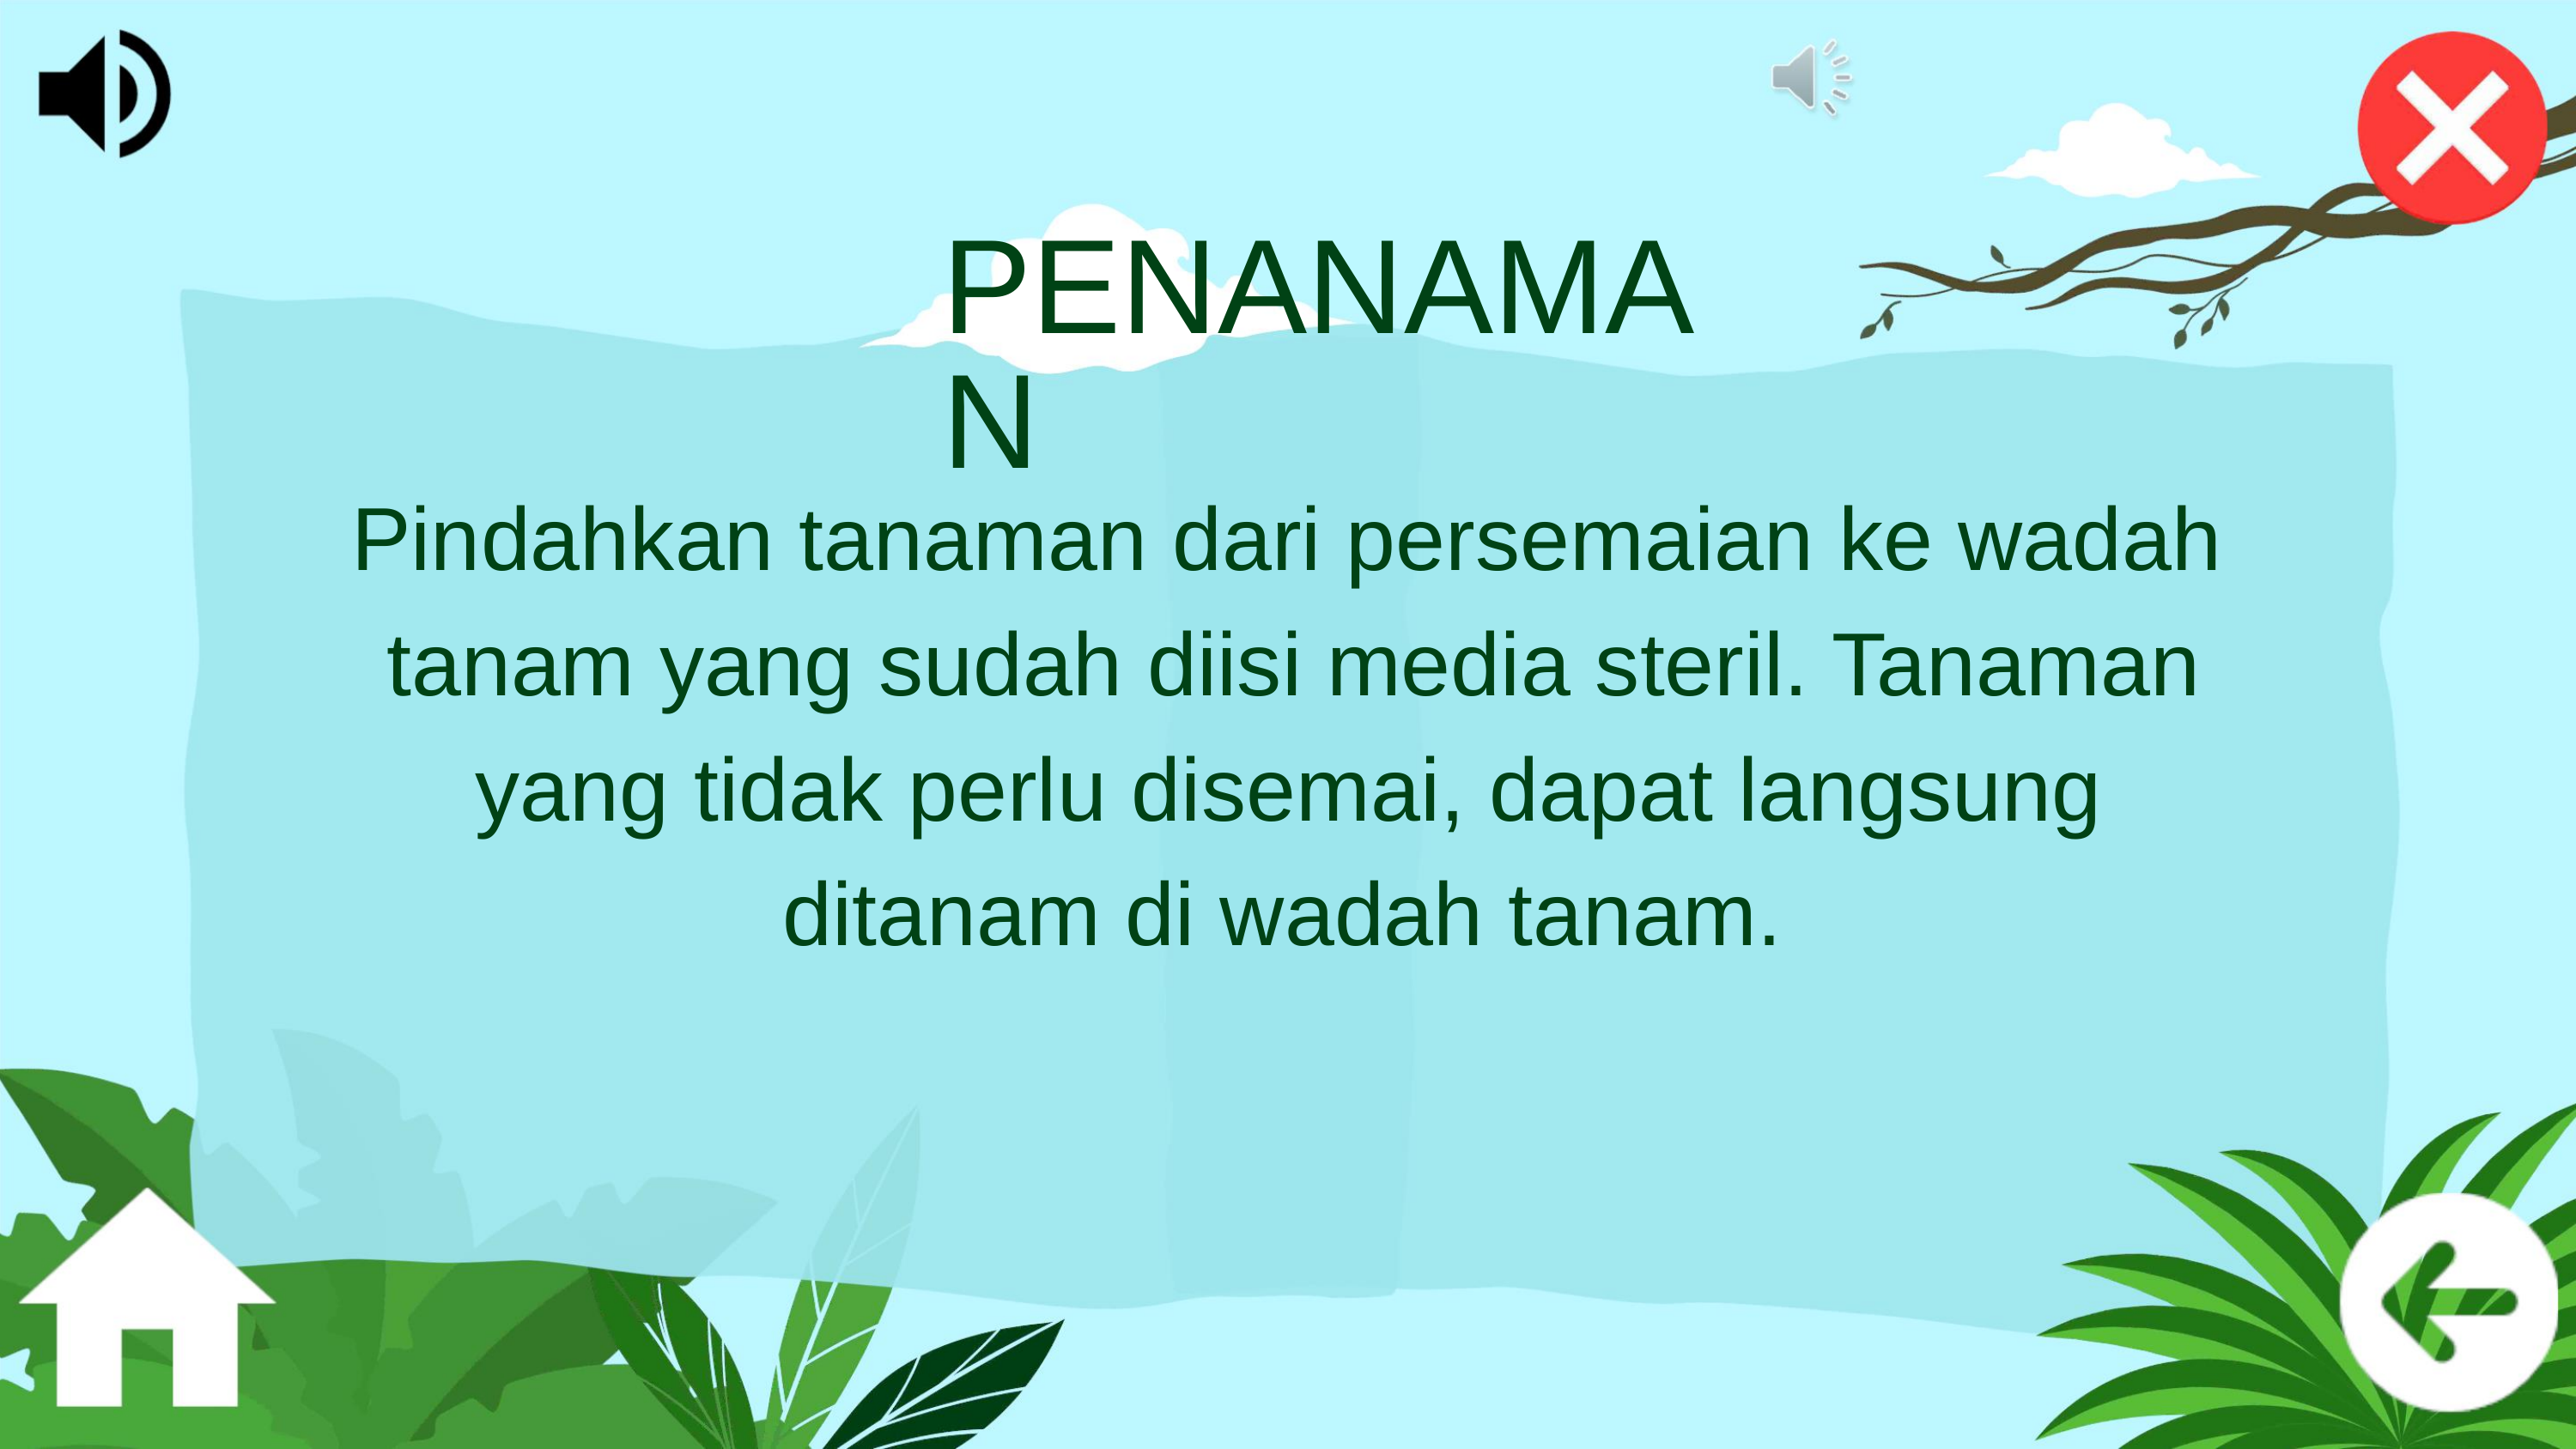

PENANAMAN
Pindahkan tanaman dari persemaian ke wadah
tanam yang sudah diisi media steril. Tanaman
yang tidak perlu disemai, dapat langsung
ditanam di wadah tanam.